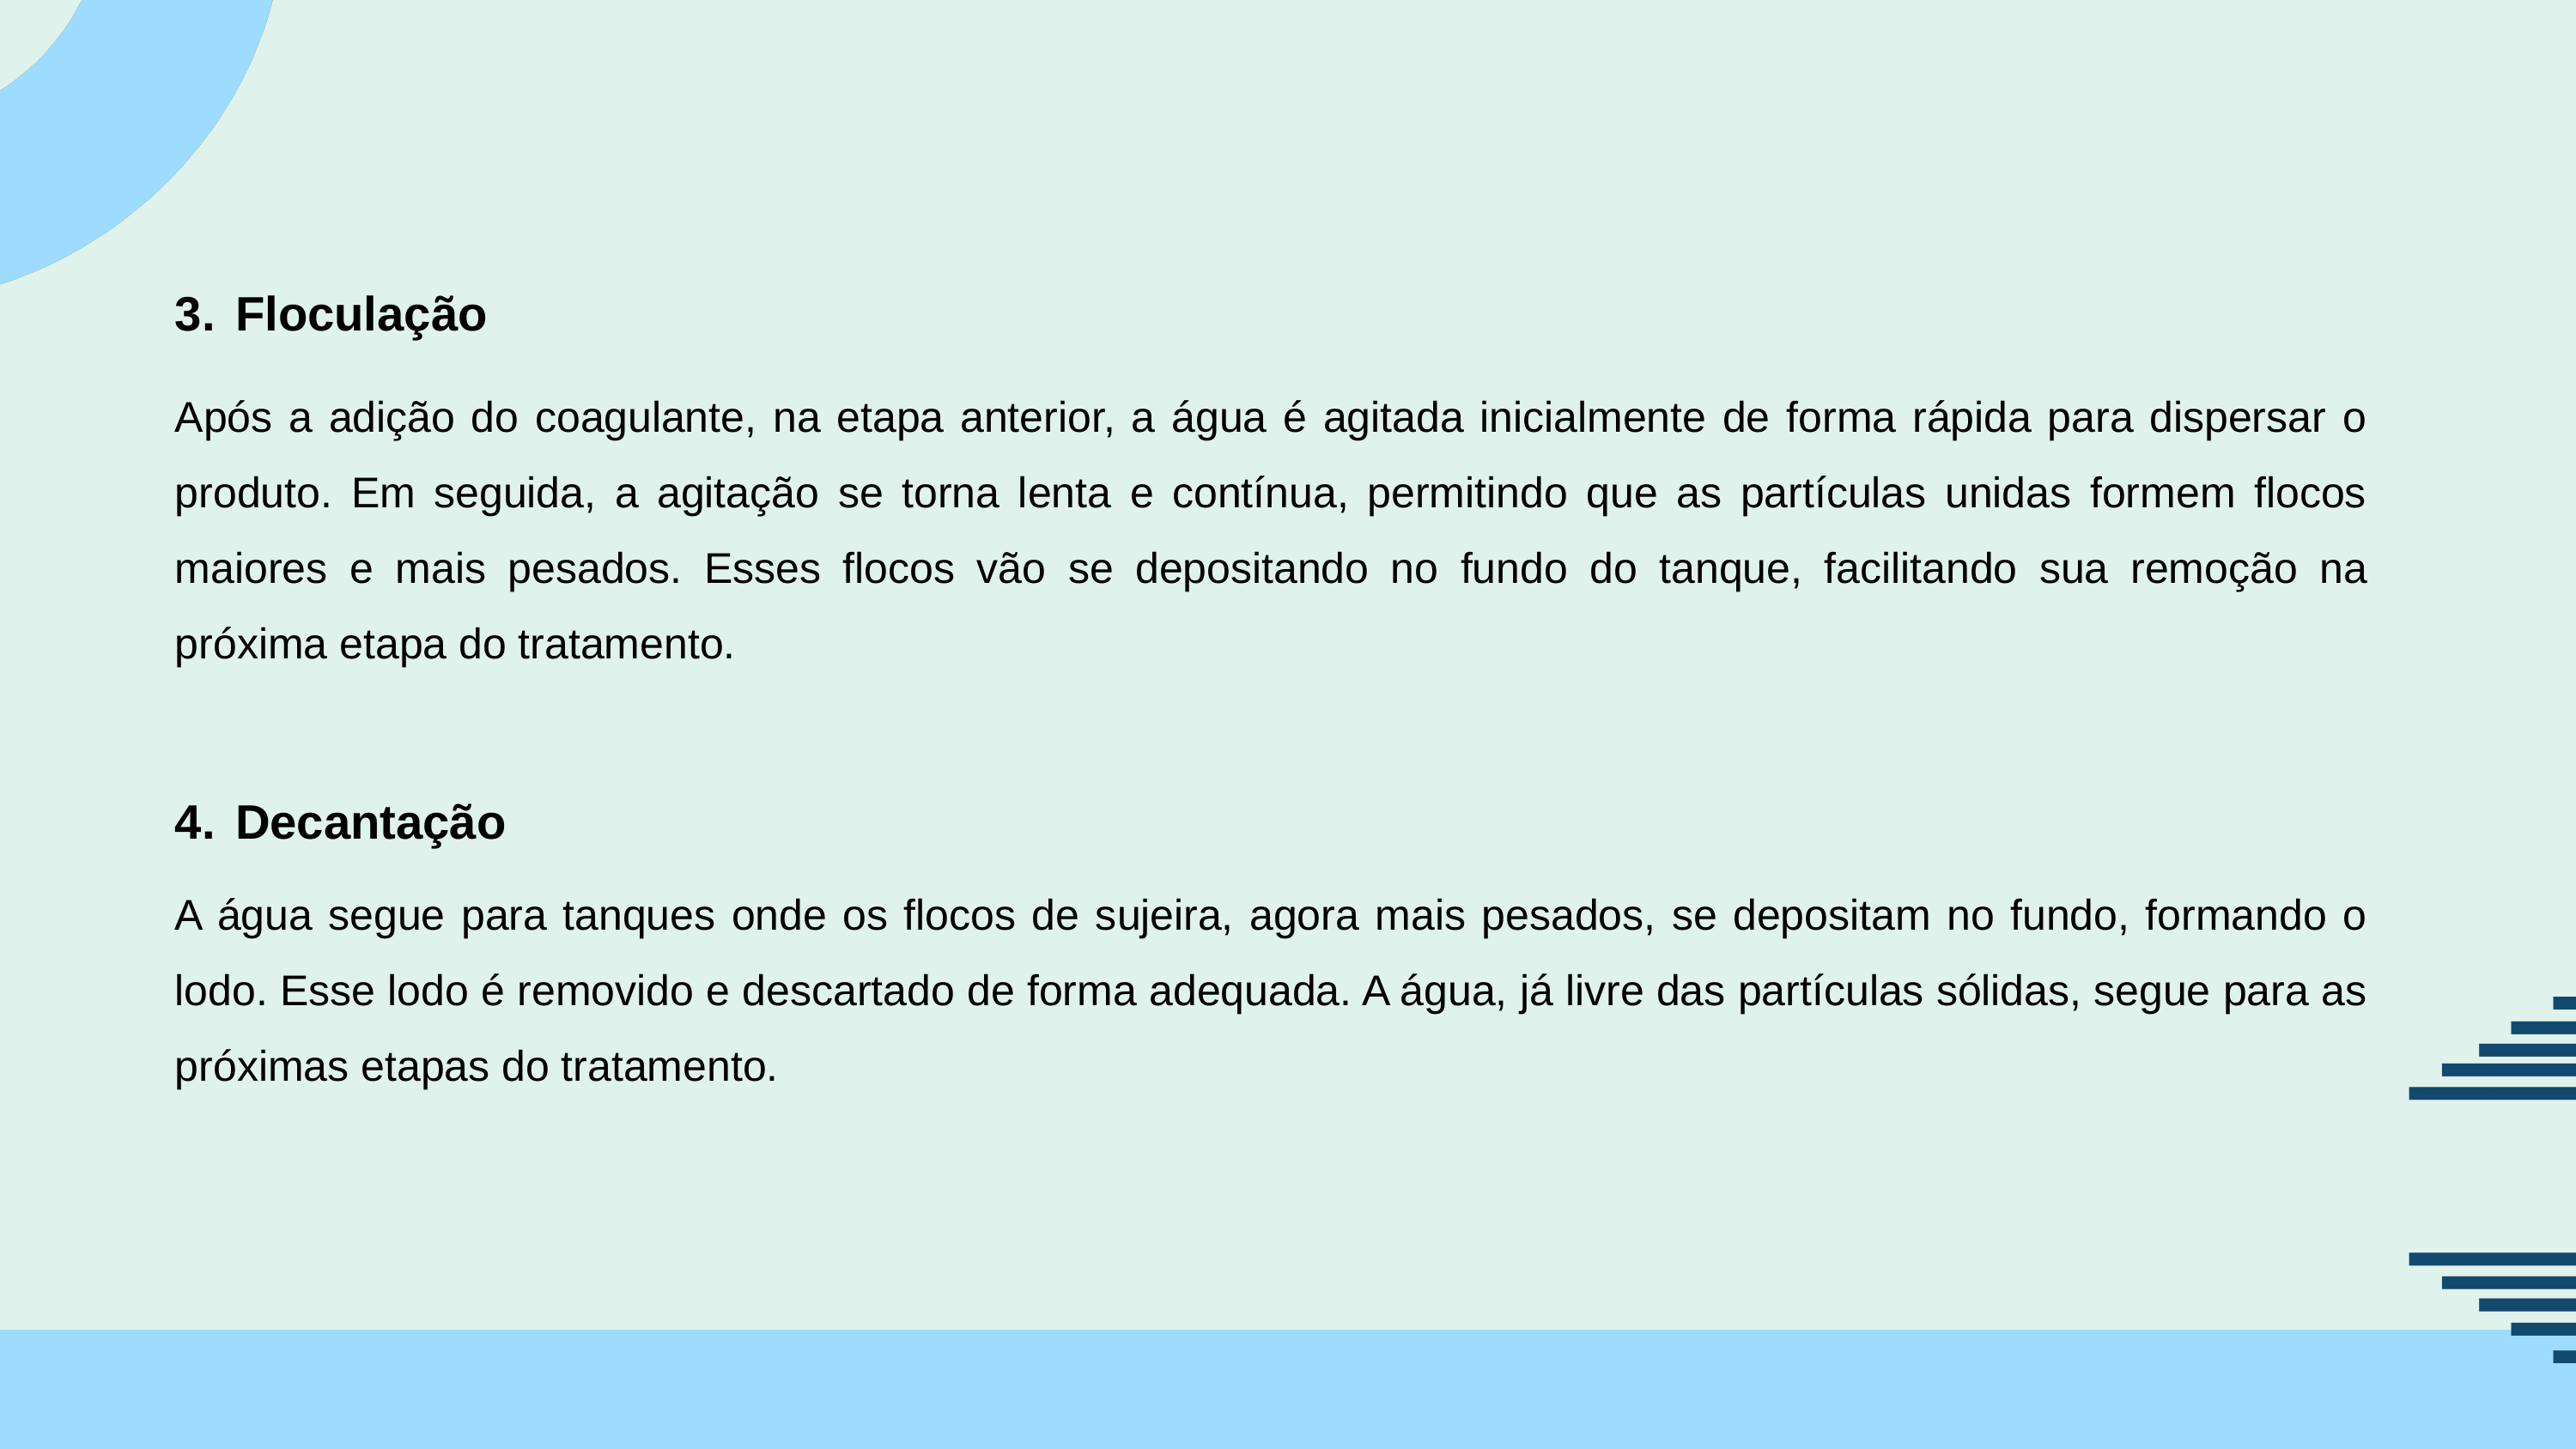

3.
Floculação
Após a adição do coagulante, na etapa anterior, a água é agitada inicialmente de forma rápida para dispersar o produto. Em seguida, a agitação se torna lenta e contínua, permitindo que as partículas unidas formem flocos maiores e mais pesados. Esses flocos vão se depositando no fundo do tanque, facilitando sua remoção na próxima etapa do tratamento.

4.
Decantação
A água segue para tanques onde os flocos de sujeira, agora mais pesados, se depositam no fundo, formando o lodo. Esse lodo é removido e descartado de forma adequada. A água, já livre das partículas sólidas, segue para as próximas etapas do tratamento.